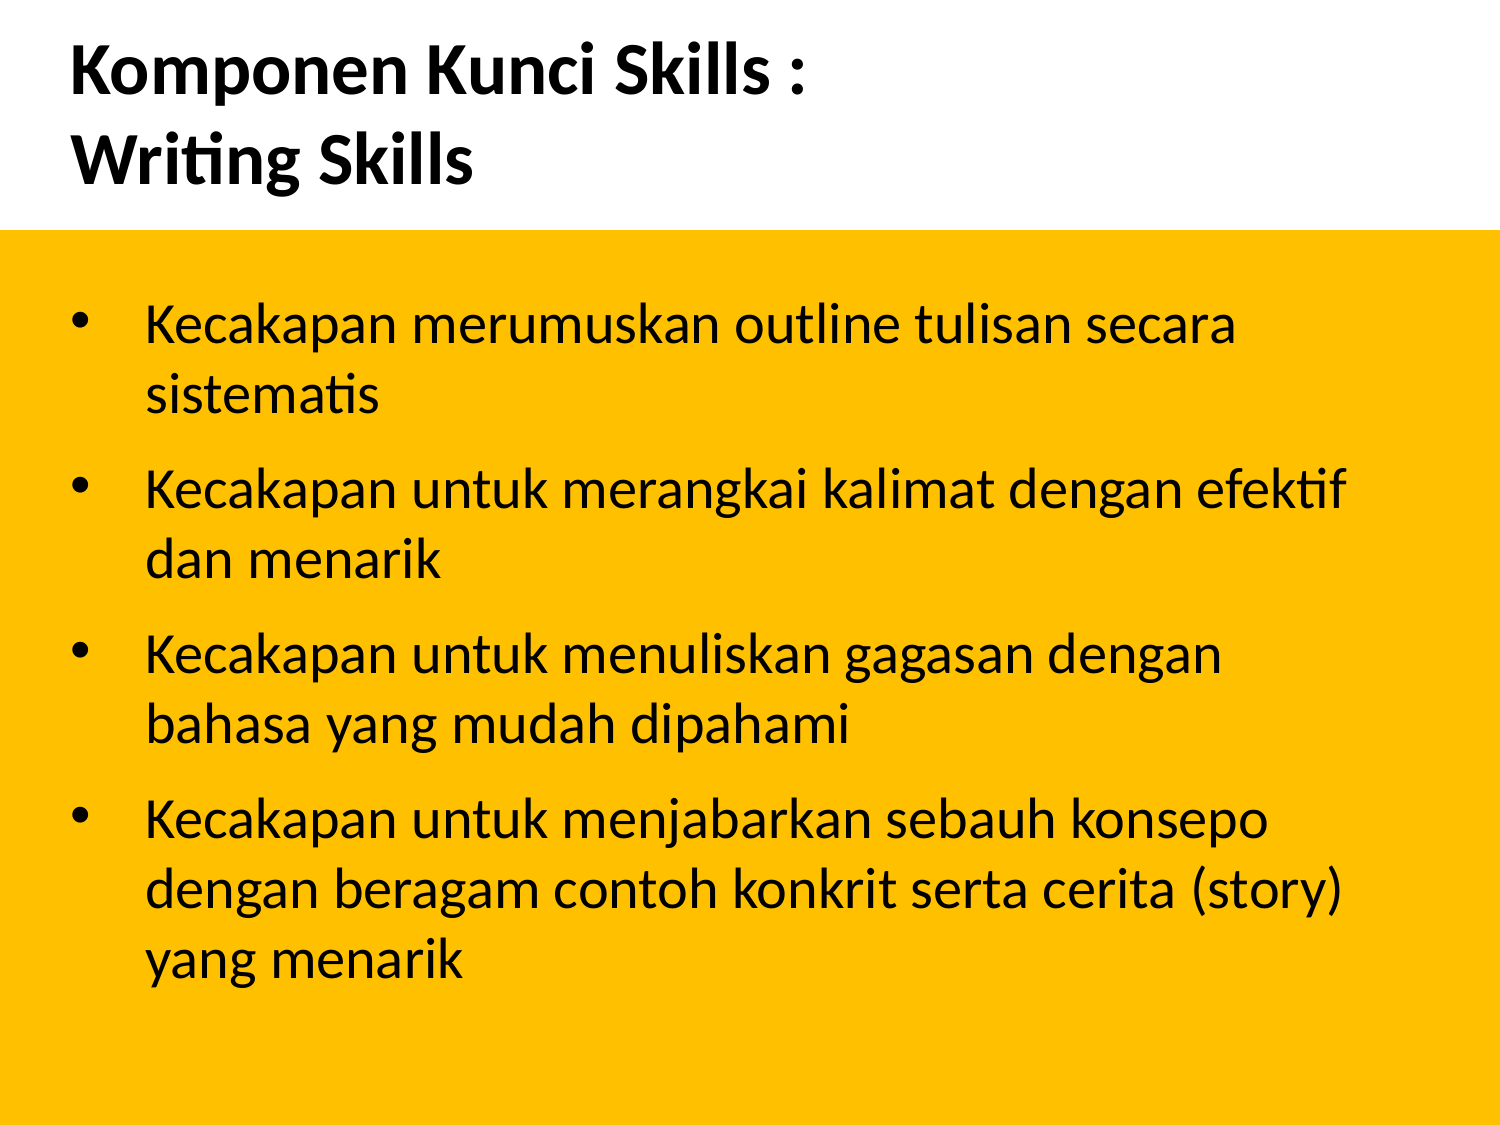

Komponen Kunci Skills :
Writing Skills

Kecakapan merumuskan outline tulisan secara sistematis
Kecakapan untuk merangkai kalimat dengan efektif dan menarik
Kecakapan untuk menuliskan gagasan dengan bahasa yang mudah dipahami
Kecakapan untuk menjabarkan sebauh konsepo dengan beragam contoh konkrit serta cerita (story) yang menarik